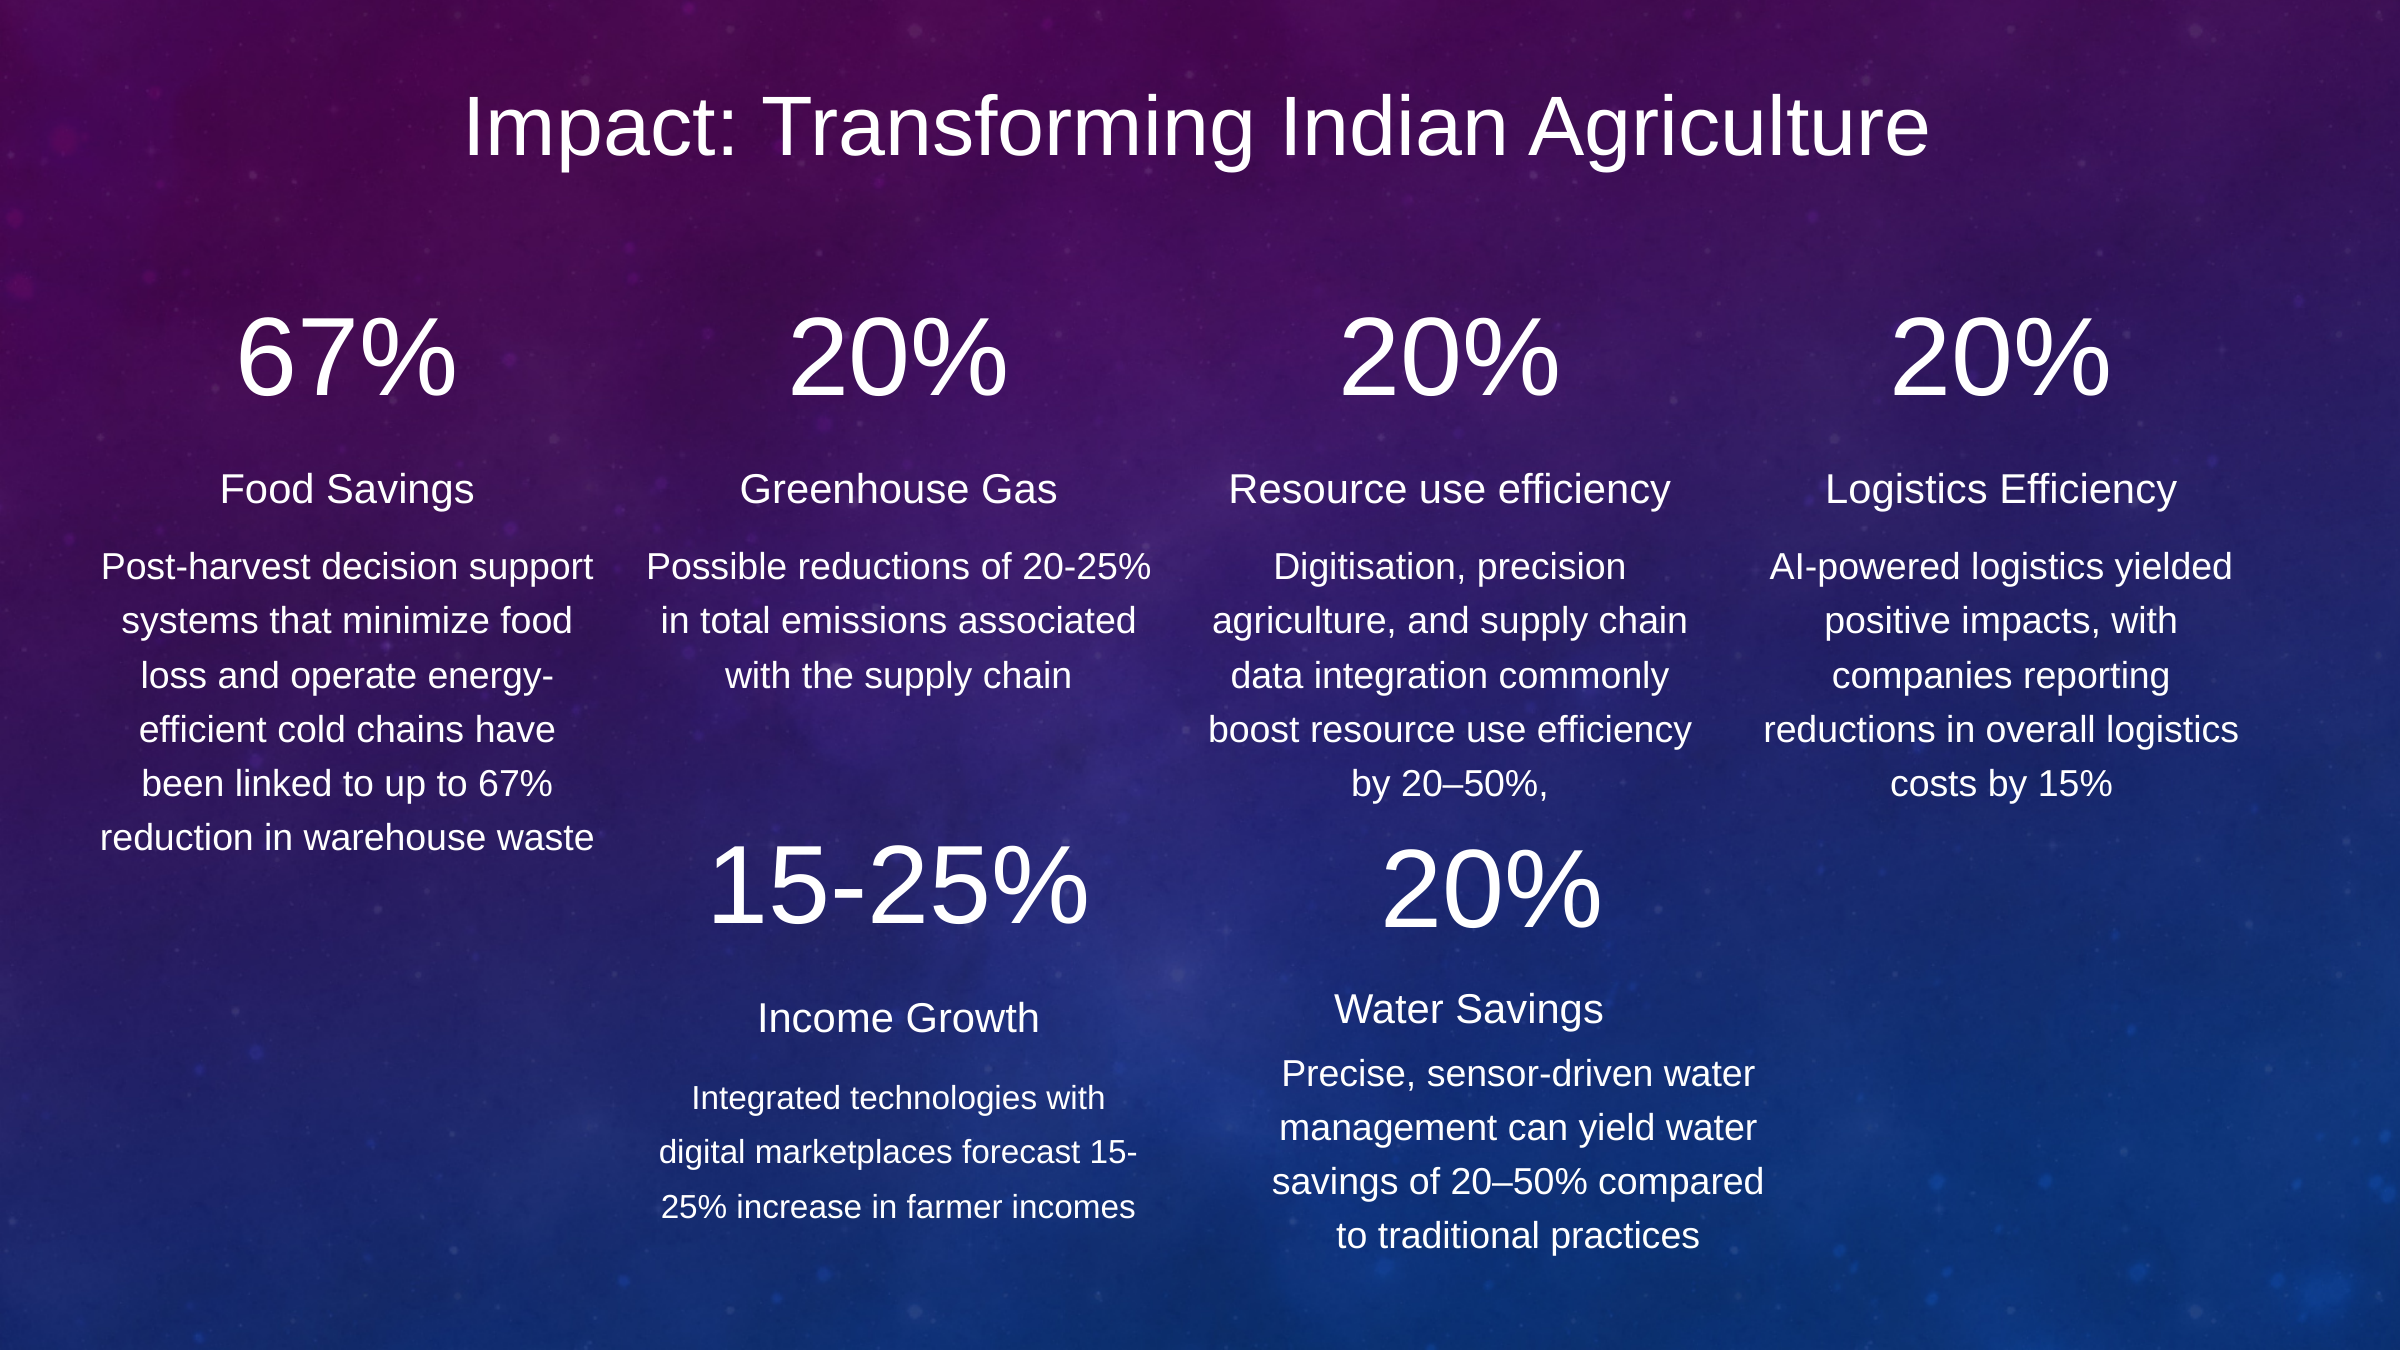

Impact: Transforming Indian Agriculture
67%
20%
20%
20%
Food Savings
Greenhouse Gas
Resource use efficiency
Logistics Efficiency
Post-harvest decision support systems that minimize food loss and operate energy-efficient cold chains have been linked to up to 67% reduction in warehouse waste
Possible reductions of 20-25% in total emissions associated with the supply chain
Digitisation, precision agriculture, and supply chain data integration commonly boost resource use efficiency by 20–50%,
AI-powered logistics yielded positive impacts, with companies reporting reductions in overall logistics costs by 15%
15-25%
20%
Water Savings
Income Growth
Precise, sensor-driven water management can yield water savings of 20–50% compared to traditional practices
Integrated technologies with digital marketplaces forecast 15-25% increase in farmer incomes